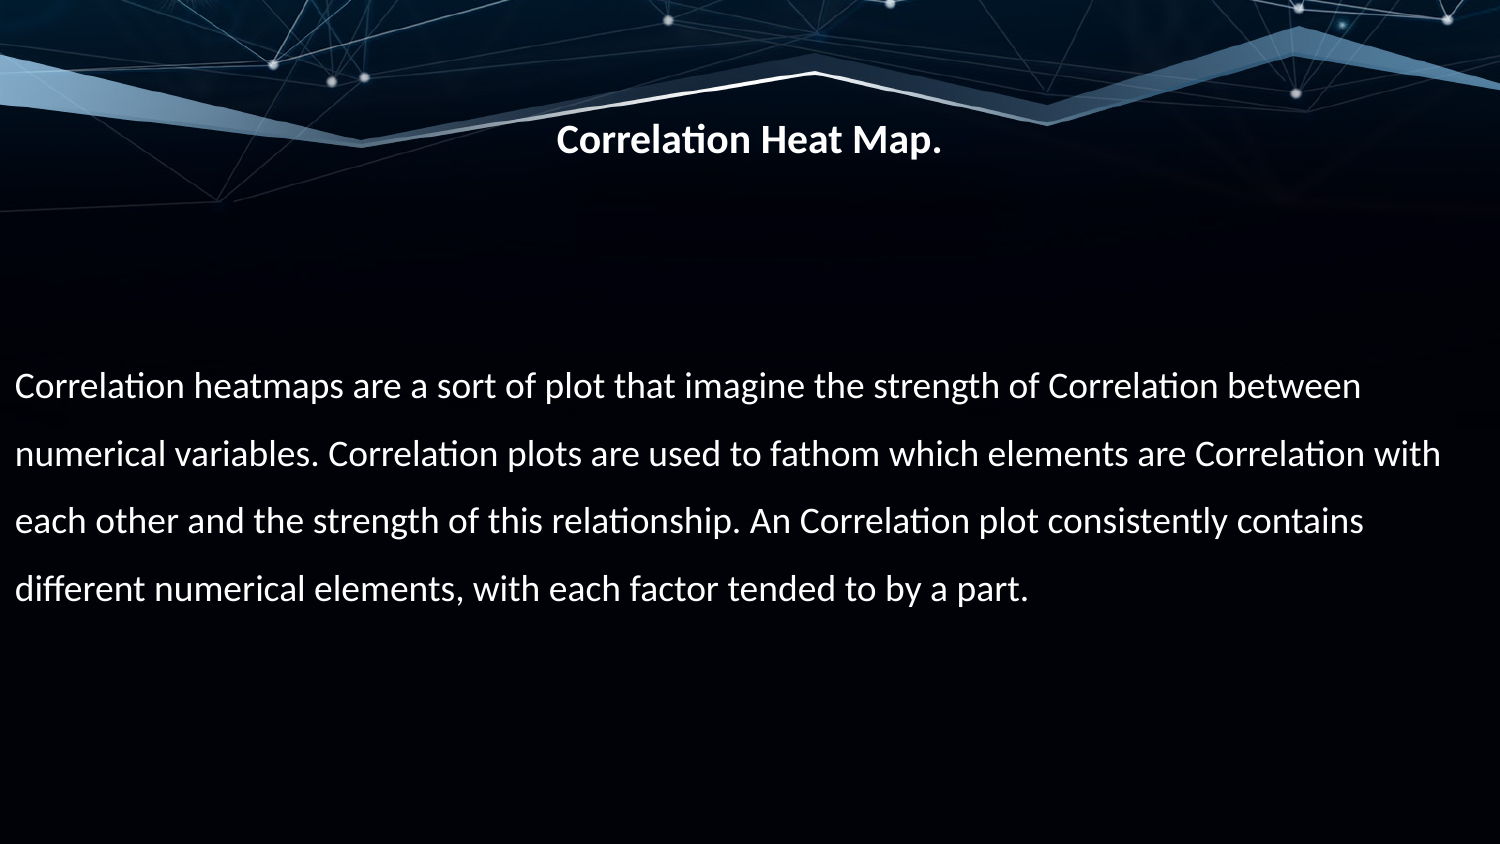

Correlation Heat Map.
Correlation heatmaps are a sort of plot that imagine the strength of Correlation between numerical variables. Correlation plots are used to fathom which elements are Correlation with each other and the strength of this relationship. An Correlation plot consistently contains different numerical elements, with each factor tended to by a part.